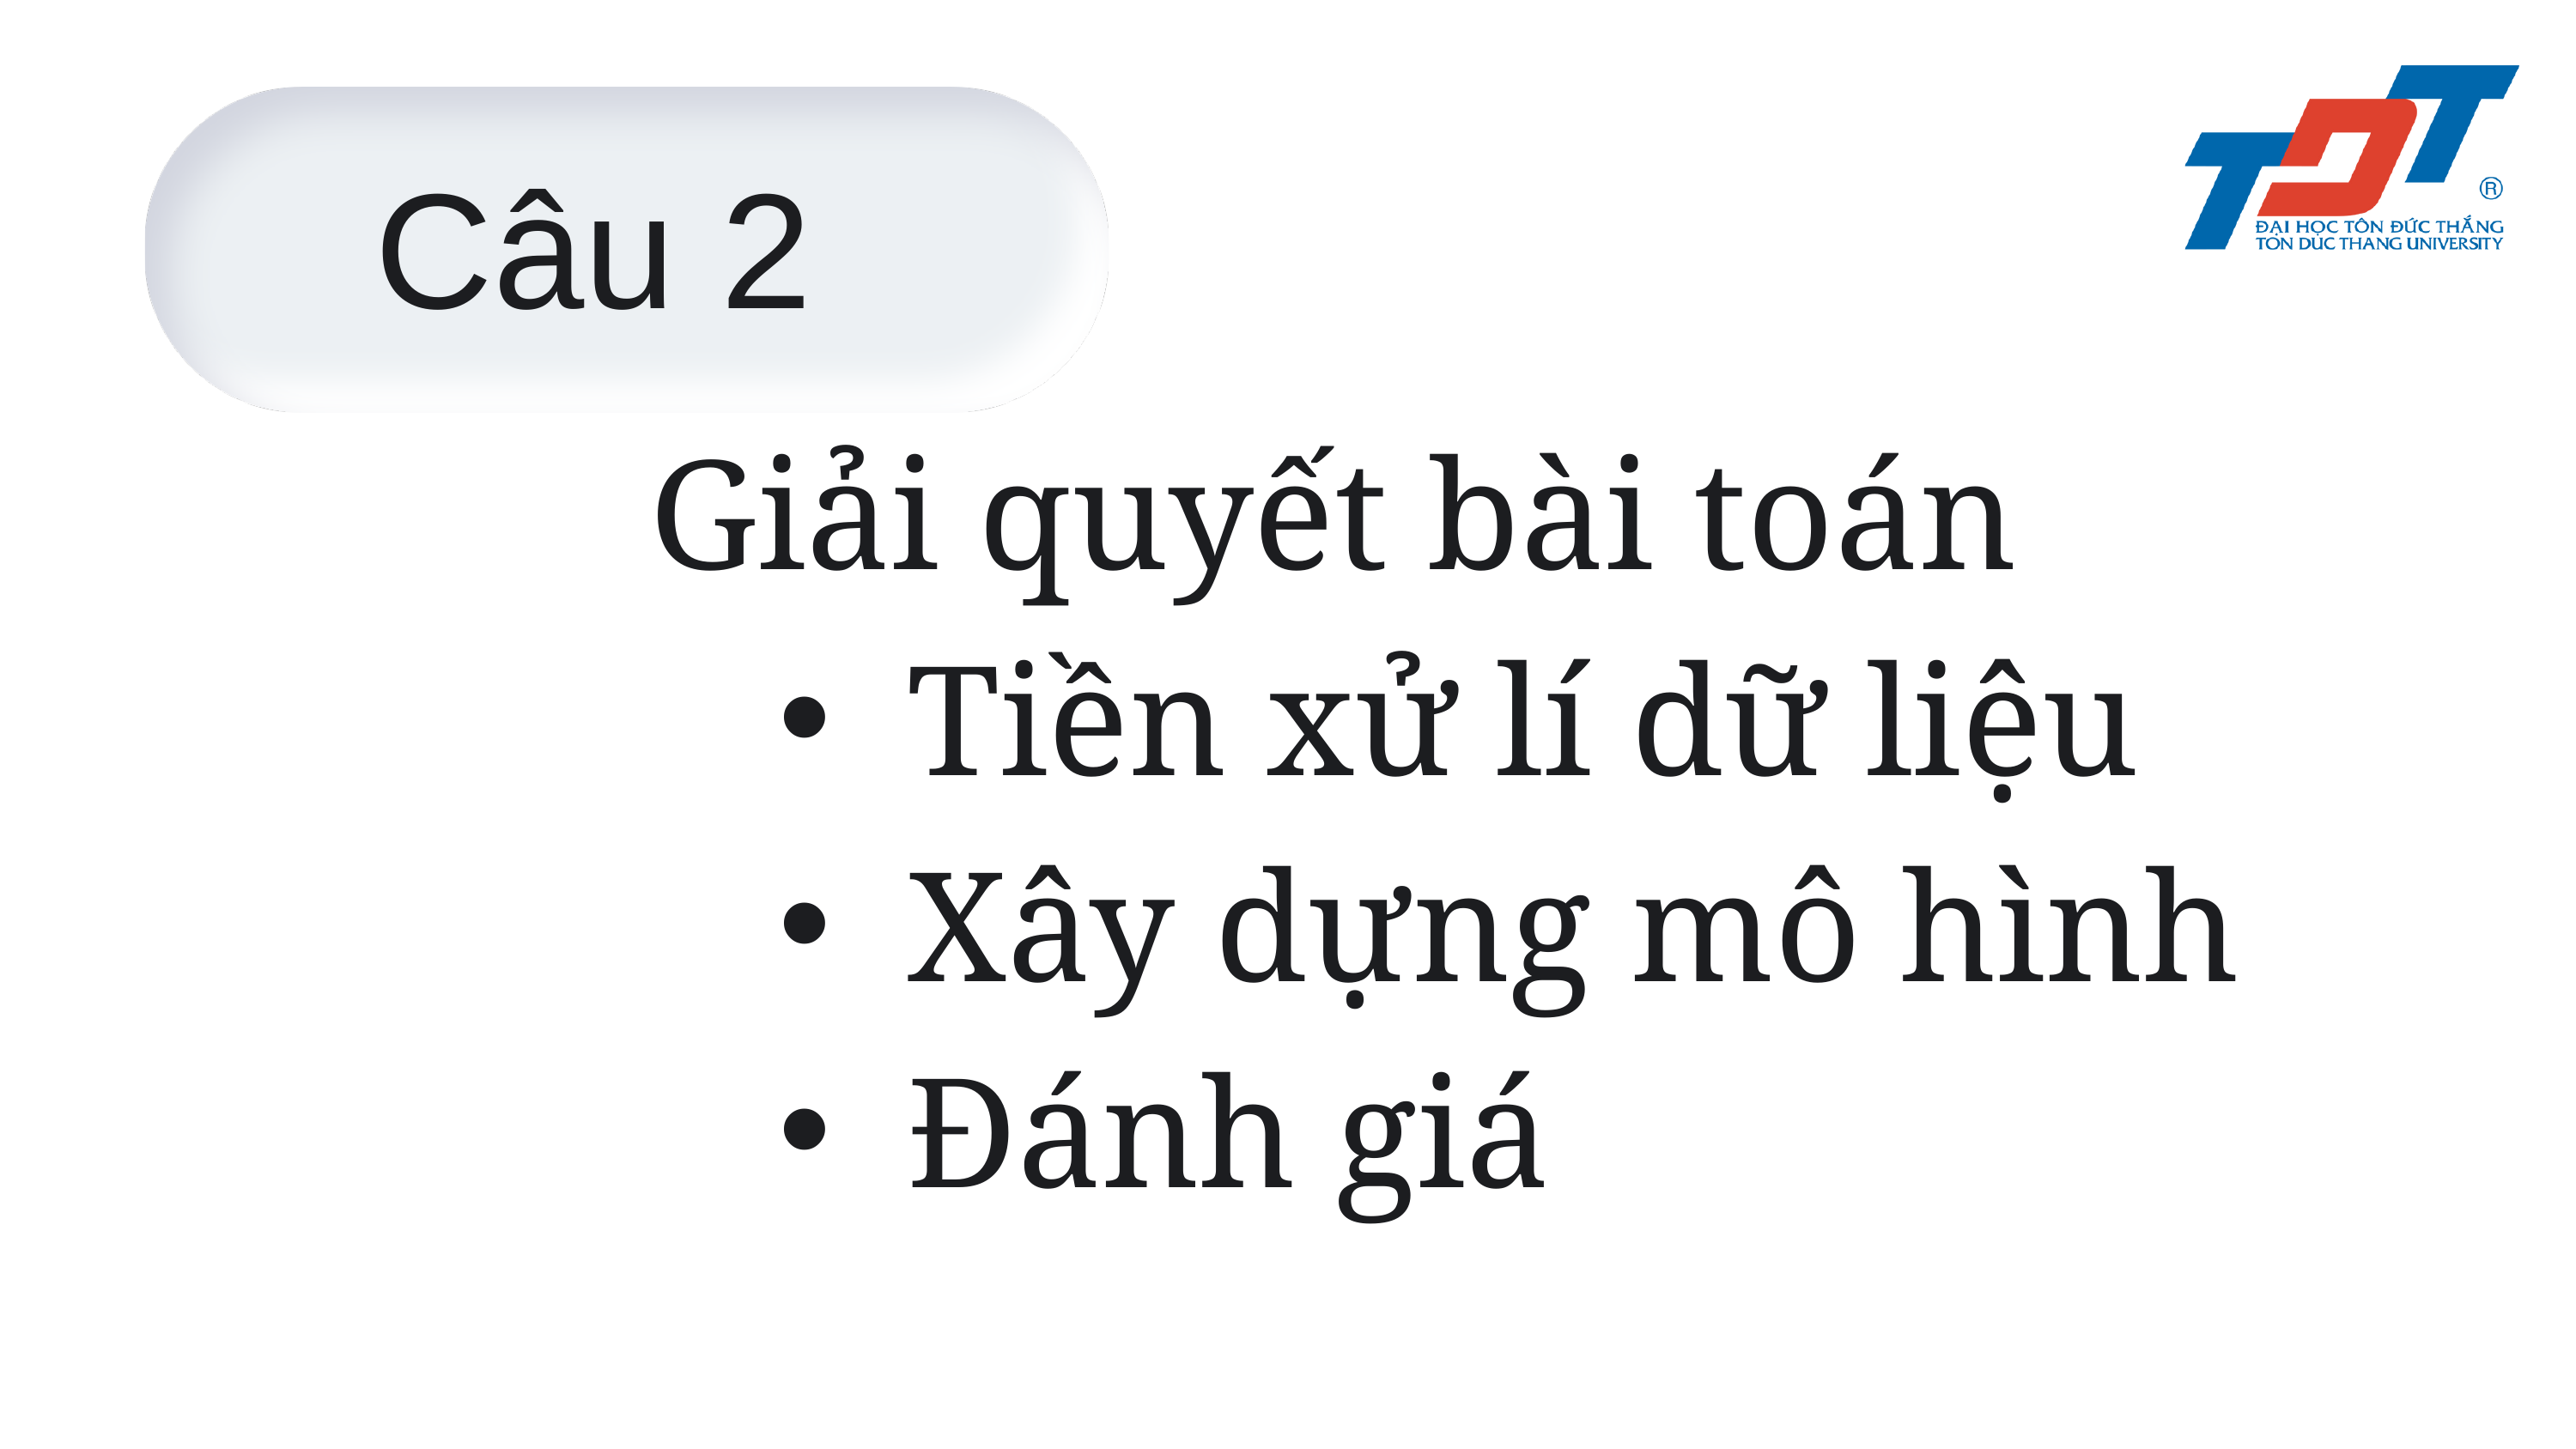

Câu 2
Giải quyết bài toán
Tiền xử lí dữ liệu
Xây dựng mô hình
Đánh giá